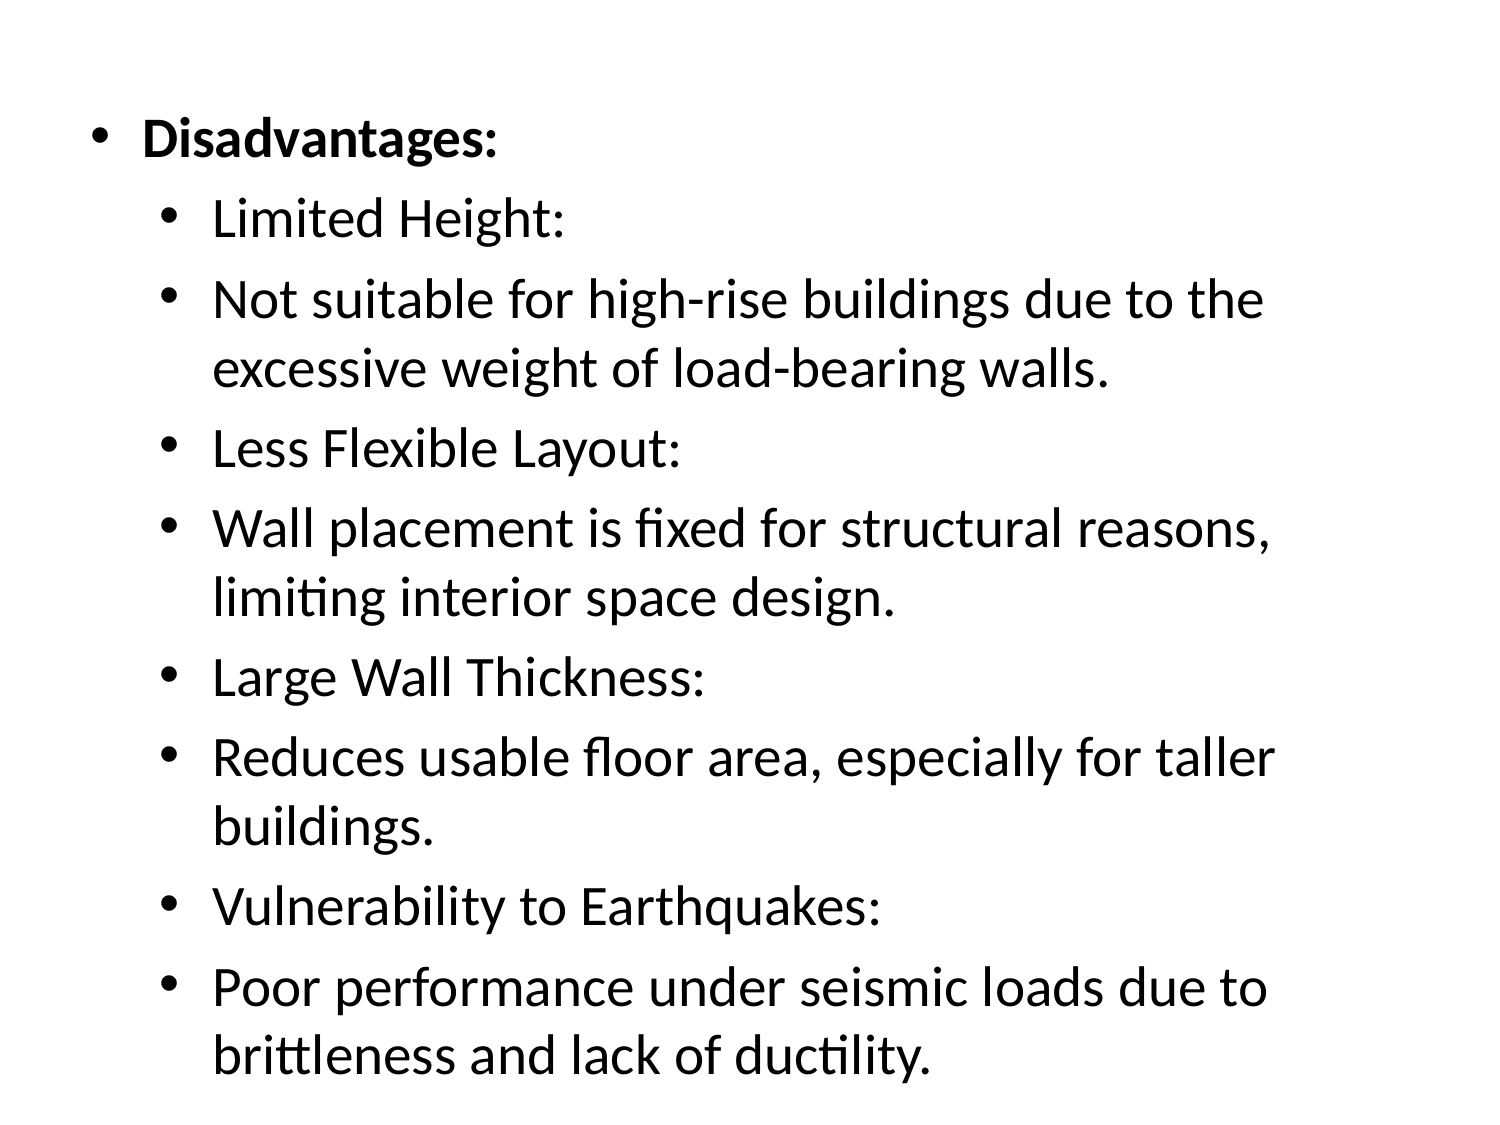

Disadvantages:
Limited Height:
Not suitable for high-rise buildings due to the excessive weight of load-bearing walls.
Less Flexible Layout:
Wall placement is fixed for structural reasons, limiting interior space design.
Large Wall Thickness:
Reduces usable floor area, especially for taller buildings.
Vulnerability to Earthquakes:
Poor performance under seismic loads due to brittleness and lack of ductility.